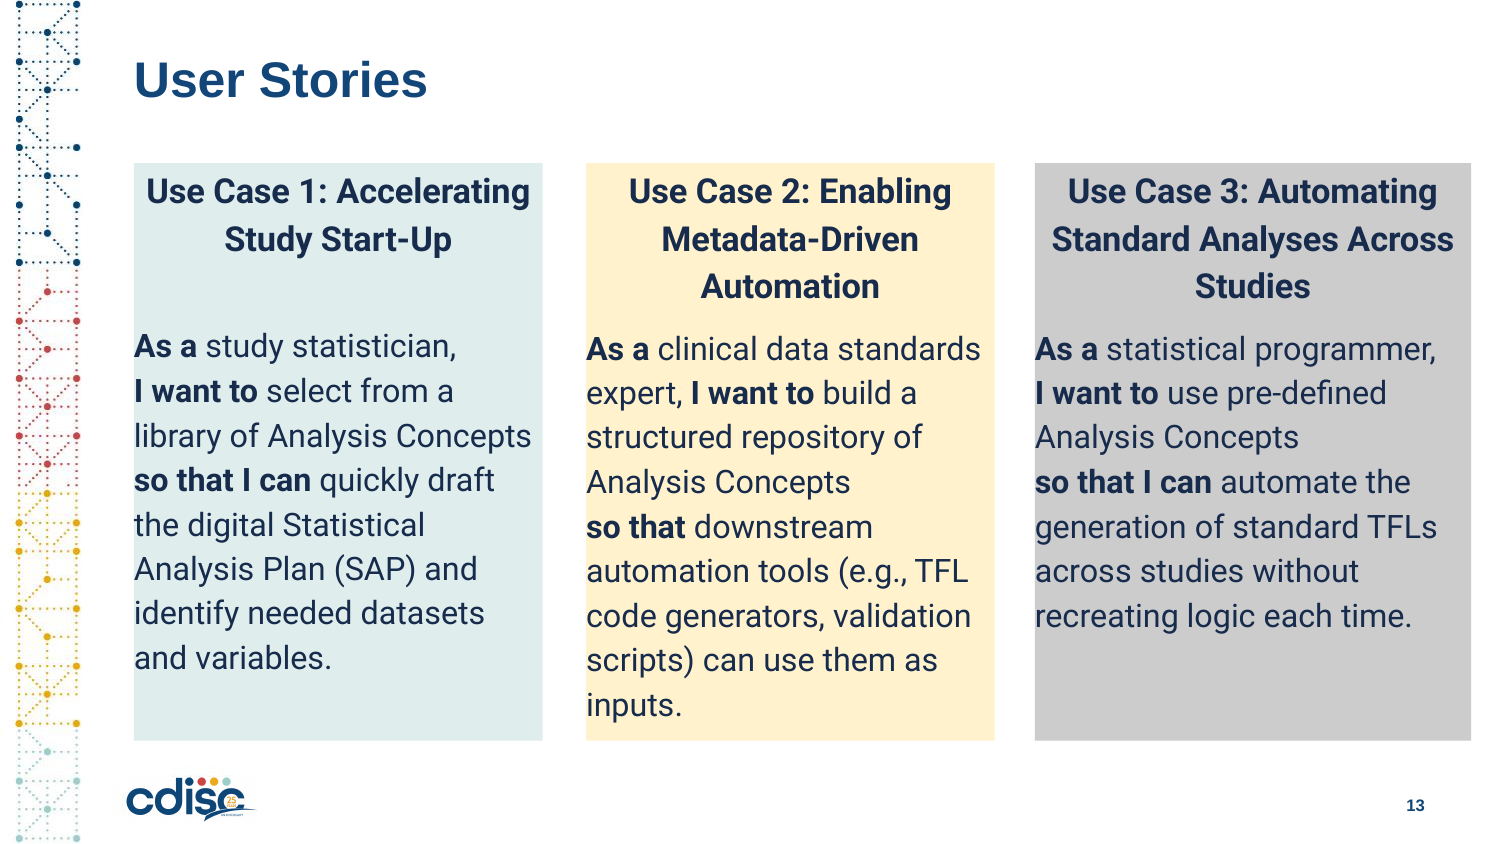

# User Stories
Use Case 1: Accelerating Study Start-Up

As a study statistician,
I want to select from a library of Analysis Concepts
so that I can quickly draft the digital Statistical Analysis Plan (SAP) and identify needed datasets and variables.

Use Case 2: Enabling Metadata-Driven Automation
As a clinical data standards expert, I want to build a structured repository of Analysis Concepts
so that downstream automation tools (e.g., TFL code generators, validation scripts) can use them as inputs.
Use Case 3: Automating Standard Analyses Across Studies
As a statistical programmer,
I want to use pre-defined Analysis Concepts
so that I can automate the generation of standard TFLs across studies without recreating logic each time.

13